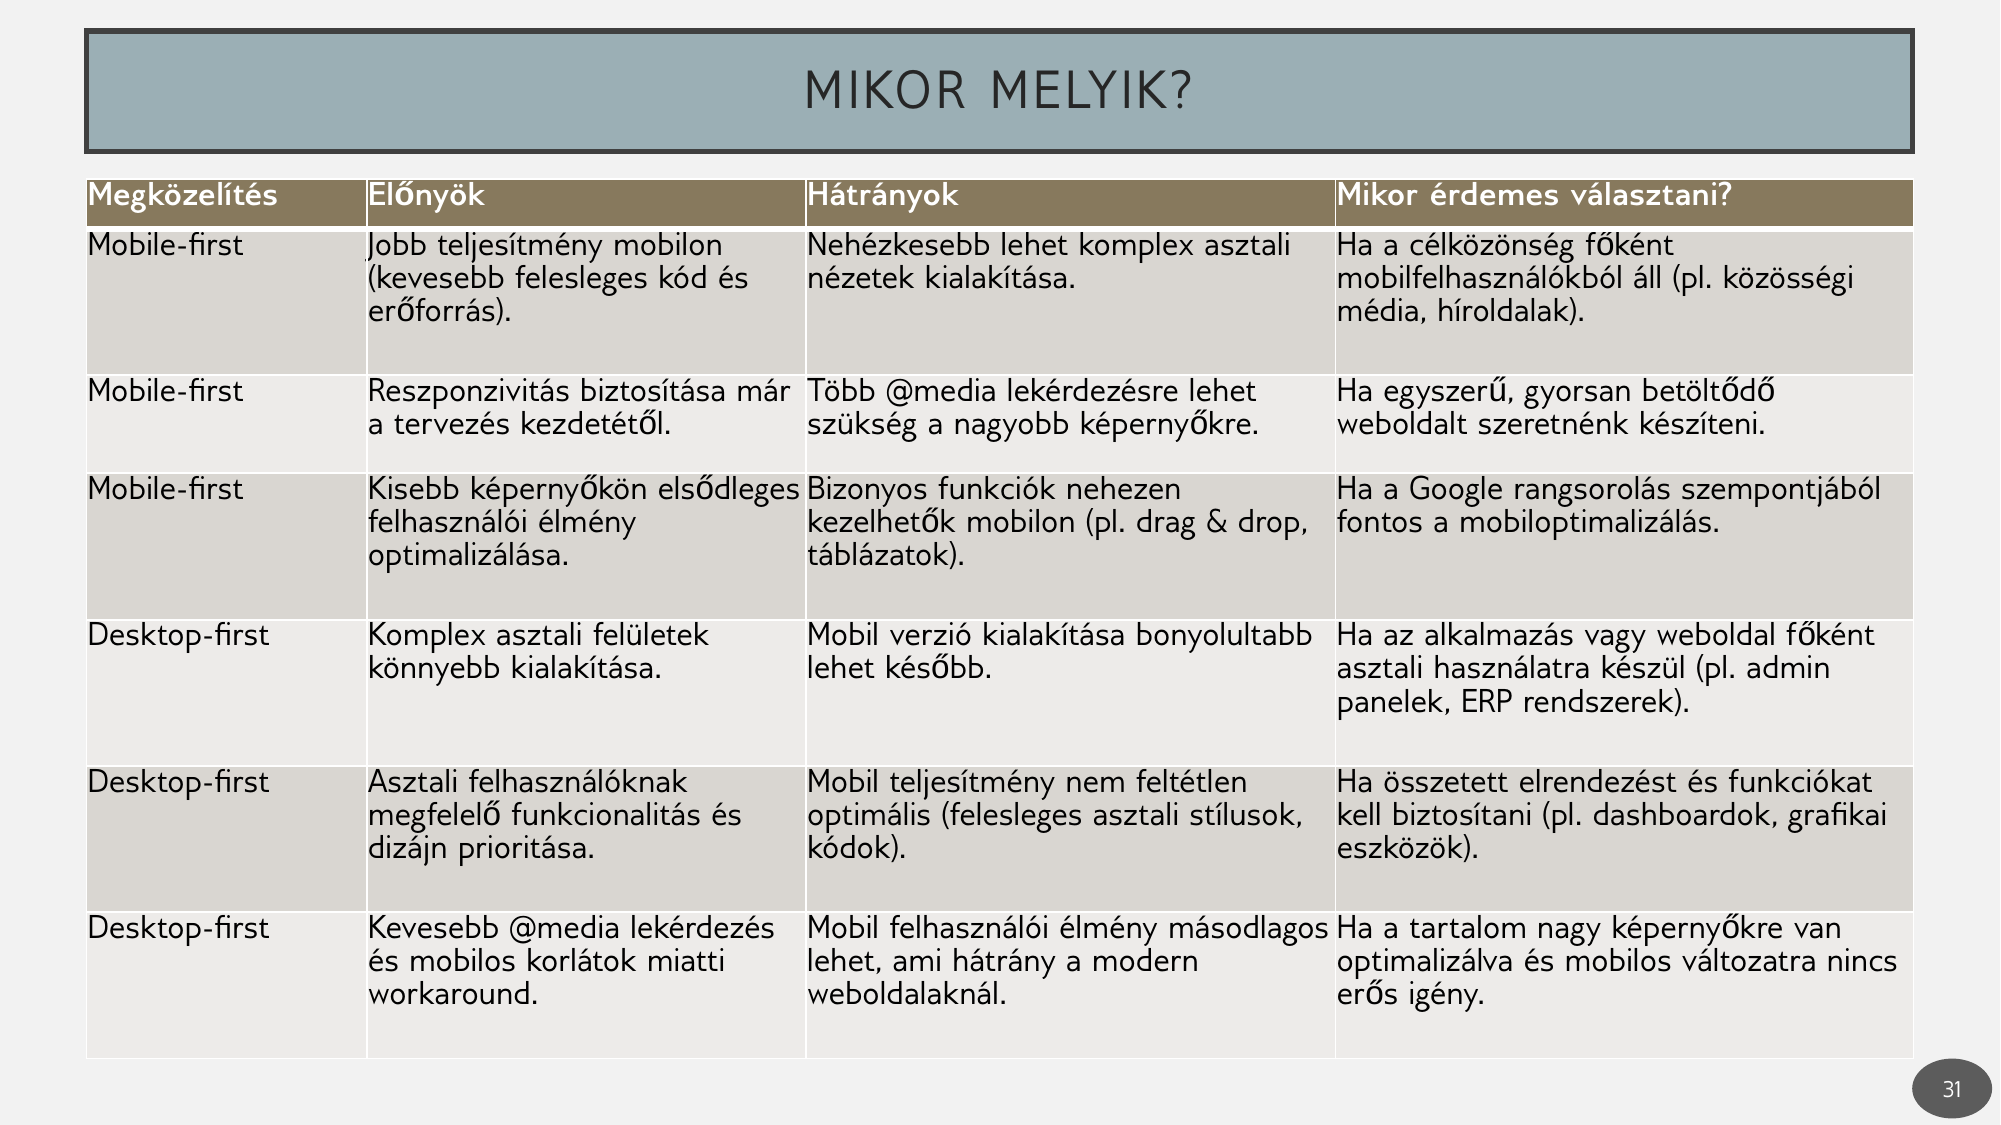

# Mikor melyik?
| Megközelítés | Előnyök | Hátrányok | Mikor érdemes választani? |
| --- | --- | --- | --- |
| Mobile-first | Jobb teljesítmény mobilon (kevesebb felesleges kód és erőforrás). | Nehézkesebb lehet komplex asztali nézetek kialakítása. | Ha a célközönség főként mobilfelhasználókból áll (pl. közösségi média, híroldalak). |
| Mobile-first | Reszponzivitás biztosítása már a tervezés kezdetétől. | Több @media lekérdezésre lehet szükség a nagyobb képernyőkre. | Ha egyszerű, gyorsan betöltődő weboldalt szeretnénk készíteni. |
| Mobile-first | Kisebb képernyőkön elsődleges felhasználói élmény optimalizálása. | Bizonyos funkciók nehezen kezelhetők mobilon (pl. drag & drop, táblázatok). | Ha a Google rangsorolás szempontjából fontos a mobiloptimalizálás. |
| Desktop-first | Komplex asztali felületek könnyebb kialakítása. | Mobil verzió kialakítása bonyolultabb lehet később. | Ha az alkalmazás vagy weboldal főként asztali használatra készül (pl. admin panelek, ERP rendszerek). |
| Desktop-first | Asztali felhasználóknak megfelelő funkcionalitás és dizájn prioritása. | Mobil teljesítmény nem feltétlen optimális (felesleges asztali stílusok, kódok). | Ha összetett elrendezést és funkciókat kell biztosítani (pl. dashboardok, grafikai eszközök). |
| Desktop-first | Kevesebb @media lekérdezés és mobilos korlátok miatti workaround. | Mobil felhasználói élmény másodlagos lehet, ami hátrány a modern weboldalaknál. | Ha a tartalom nagy képernyőkre van optimalizálva és mobilos változatra nincs erős igény. |
31